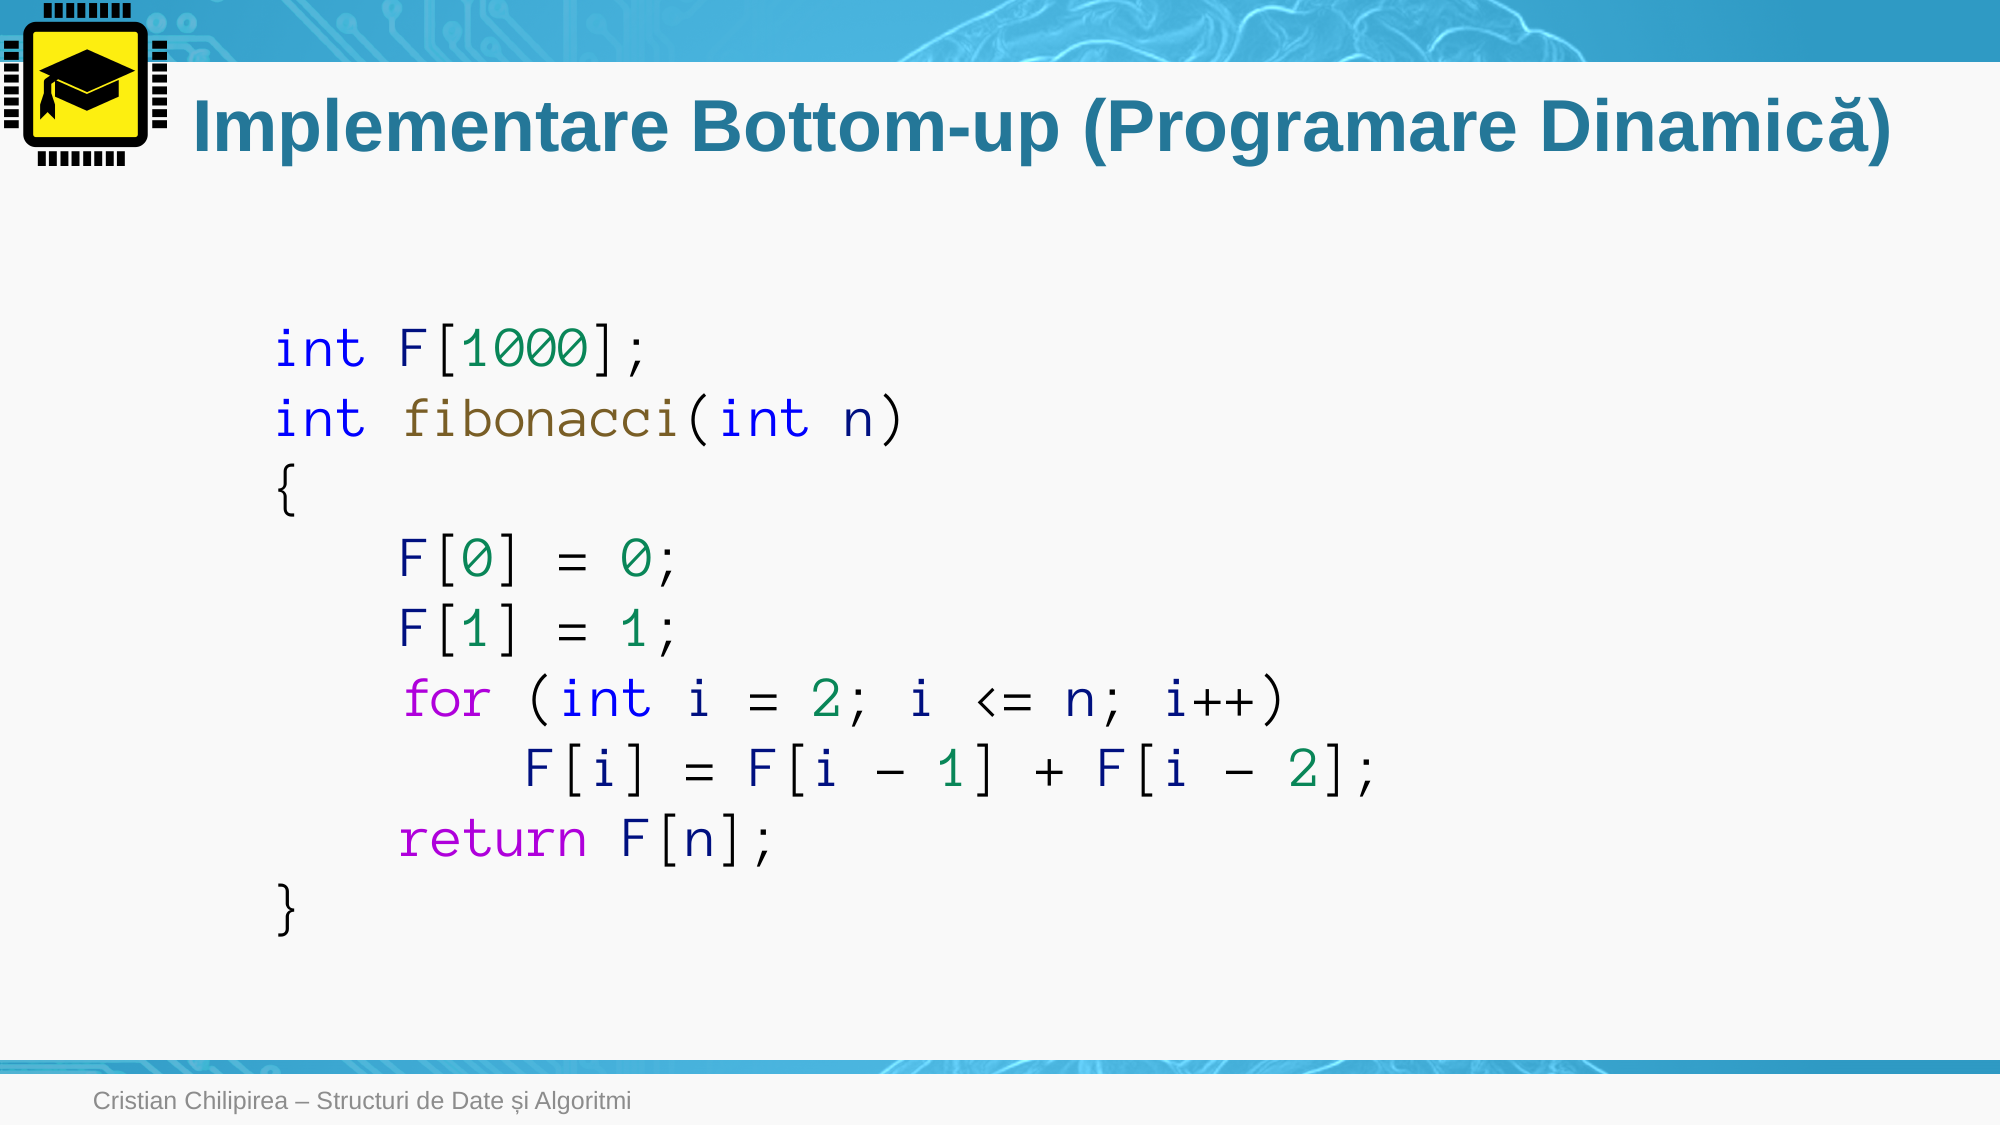

# Implementare Bottom-up (Programare Dinamică)
int F[1000];
int fibonacci(int n)
{
    F[0] = 0;
    F[1] = 1;
    for (int i = 2; i <= n; i++)
        F[i] = F[i - 1] + F[i - 2];
    return F[n];
}
Cristian Chilipirea – Structuri de Date și Algoritmi